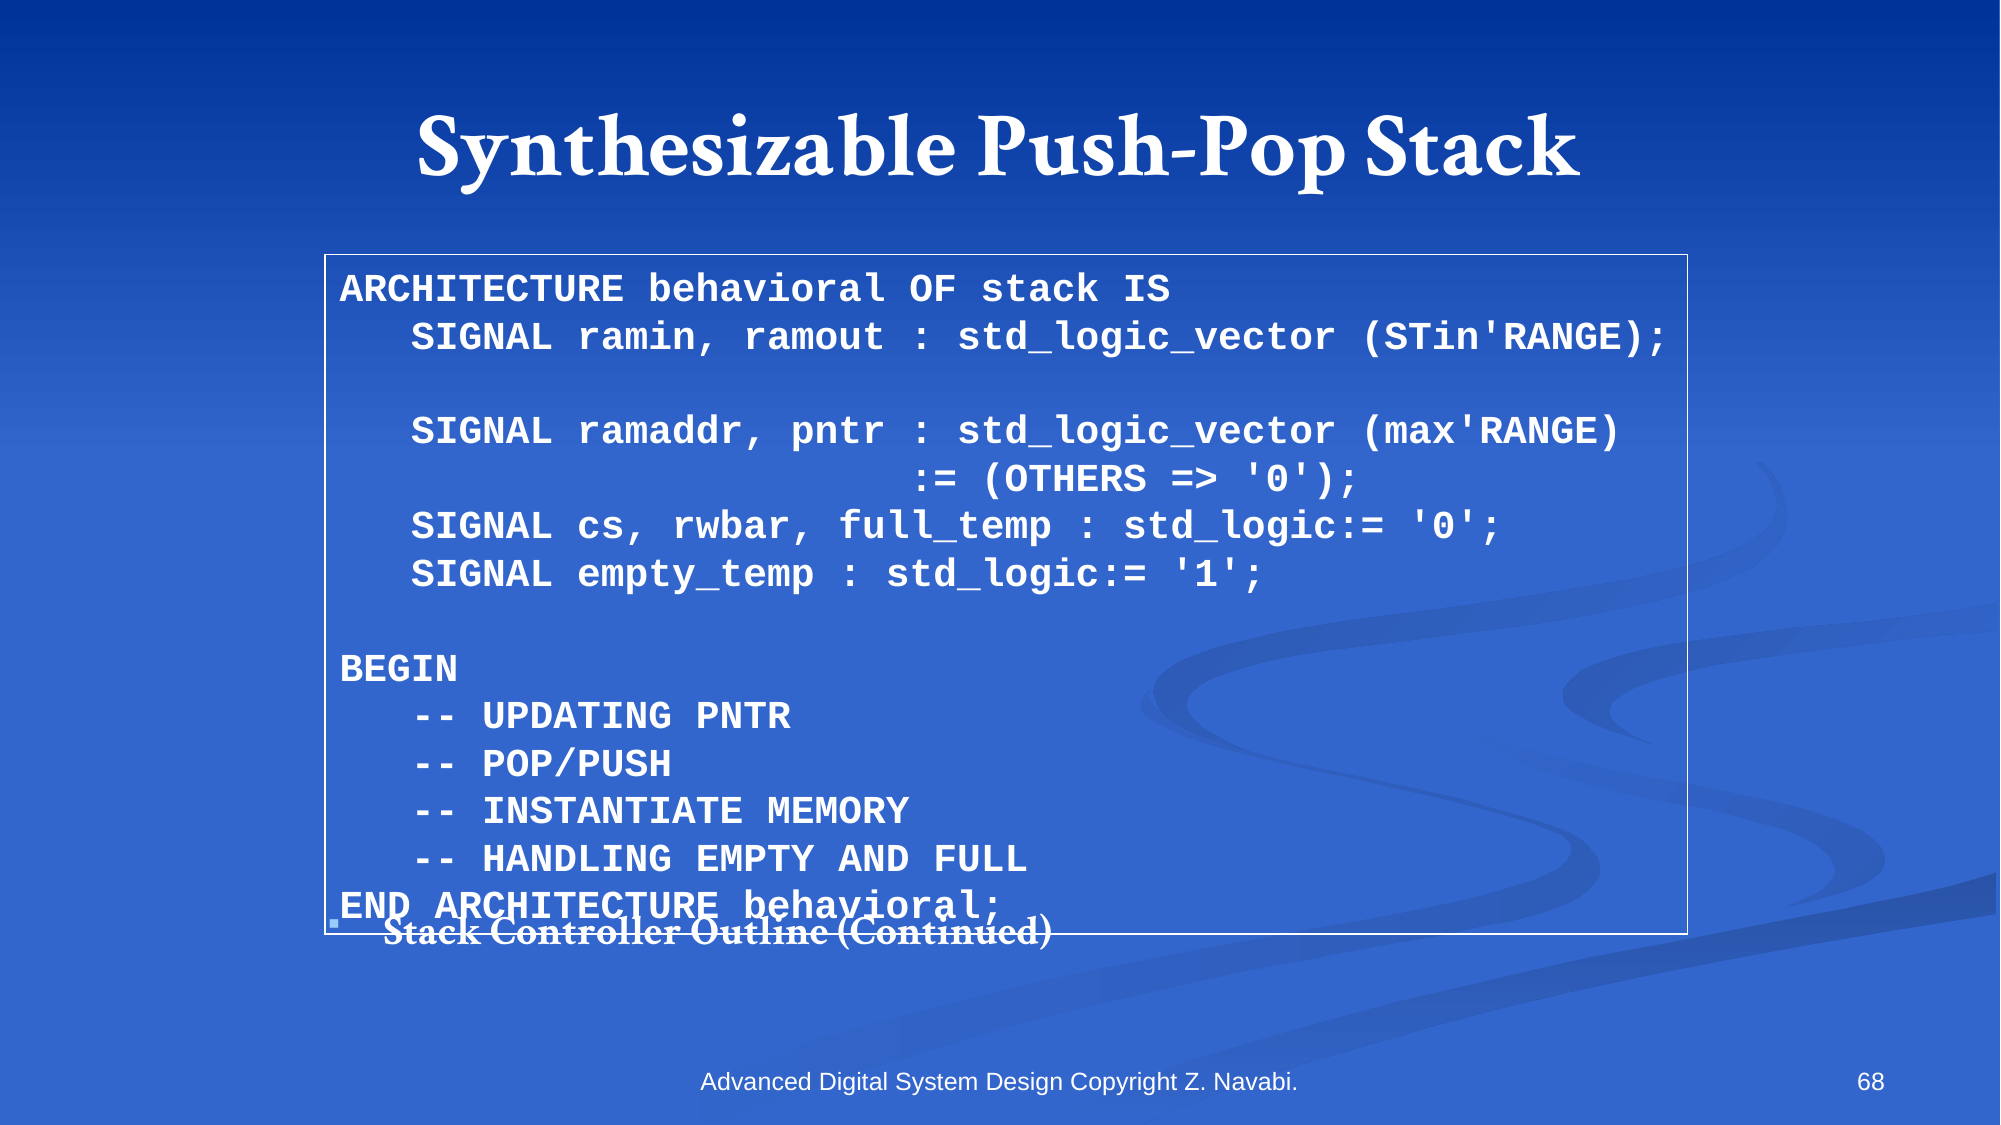

# Synthesizable Push-Pop Stack
ARCHITECTURE behavioral OF stack IS
   SIGNAL ramin, ramout : std_logic_vector (STin'RANGE);
   SIGNAL ramaddr, pntr : std_logic_vector (max'RANGE)
                        := (OTHERS => '0');
   SIGNAL cs, rwbar, full_temp : std_logic:= '0';
   SIGNAL empty_temp : std_logic:= '1';

BEGIN
   -- UPDATING PNTR
   -- POP/PUSH
   -- INSTANTIATE MEMORY
   -- HANDLING EMPTY AND FULL
END ARCHITECTURE behavioral;
Stack Controller Outline (Continued)
Advanced Digital System Design Copyright Z. Navabi.
68